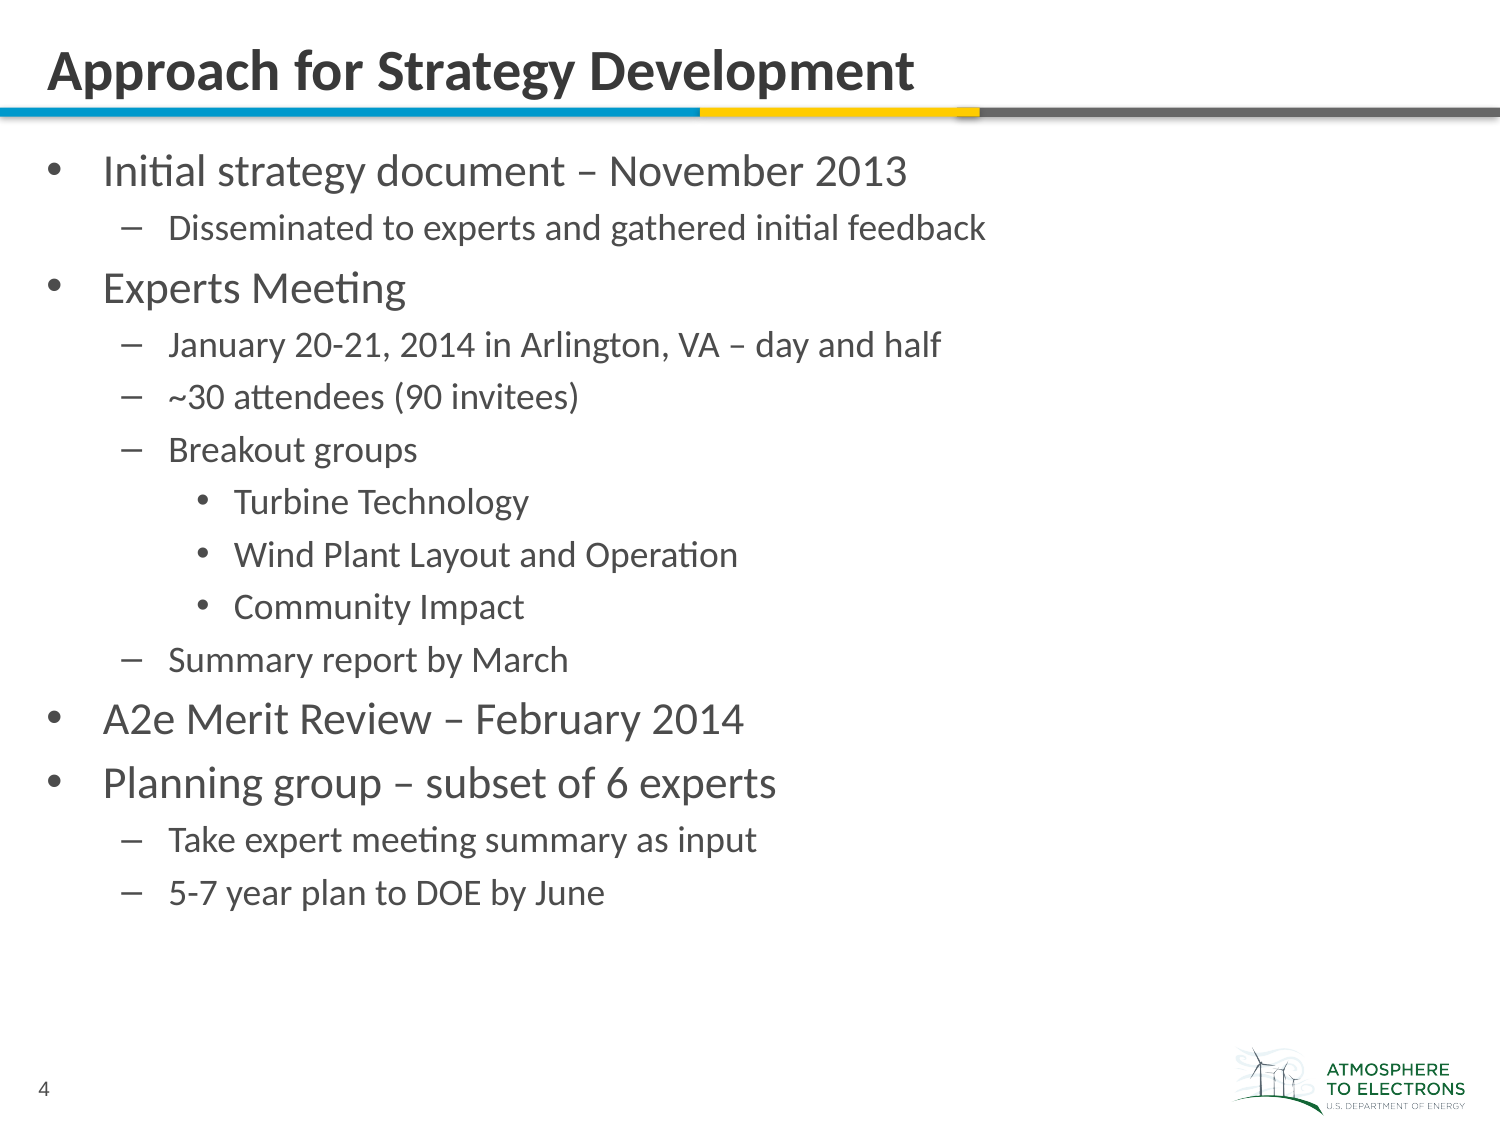

# Approach for Strategy Development
Initial strategy document – November 2013
Disseminated to experts and gathered initial feedback
Experts Meeting
January 20-21, 2014 in Arlington, VA – day and half
~30 attendees (90 invitees)
Breakout groups
Turbine Technology
Wind Plant Layout and Operation
Community Impact
Summary report by March
A2e Merit Review – February 2014
Planning group – subset of 6 experts
Take expert meeting summary as input
5-7 year plan to DOE by June